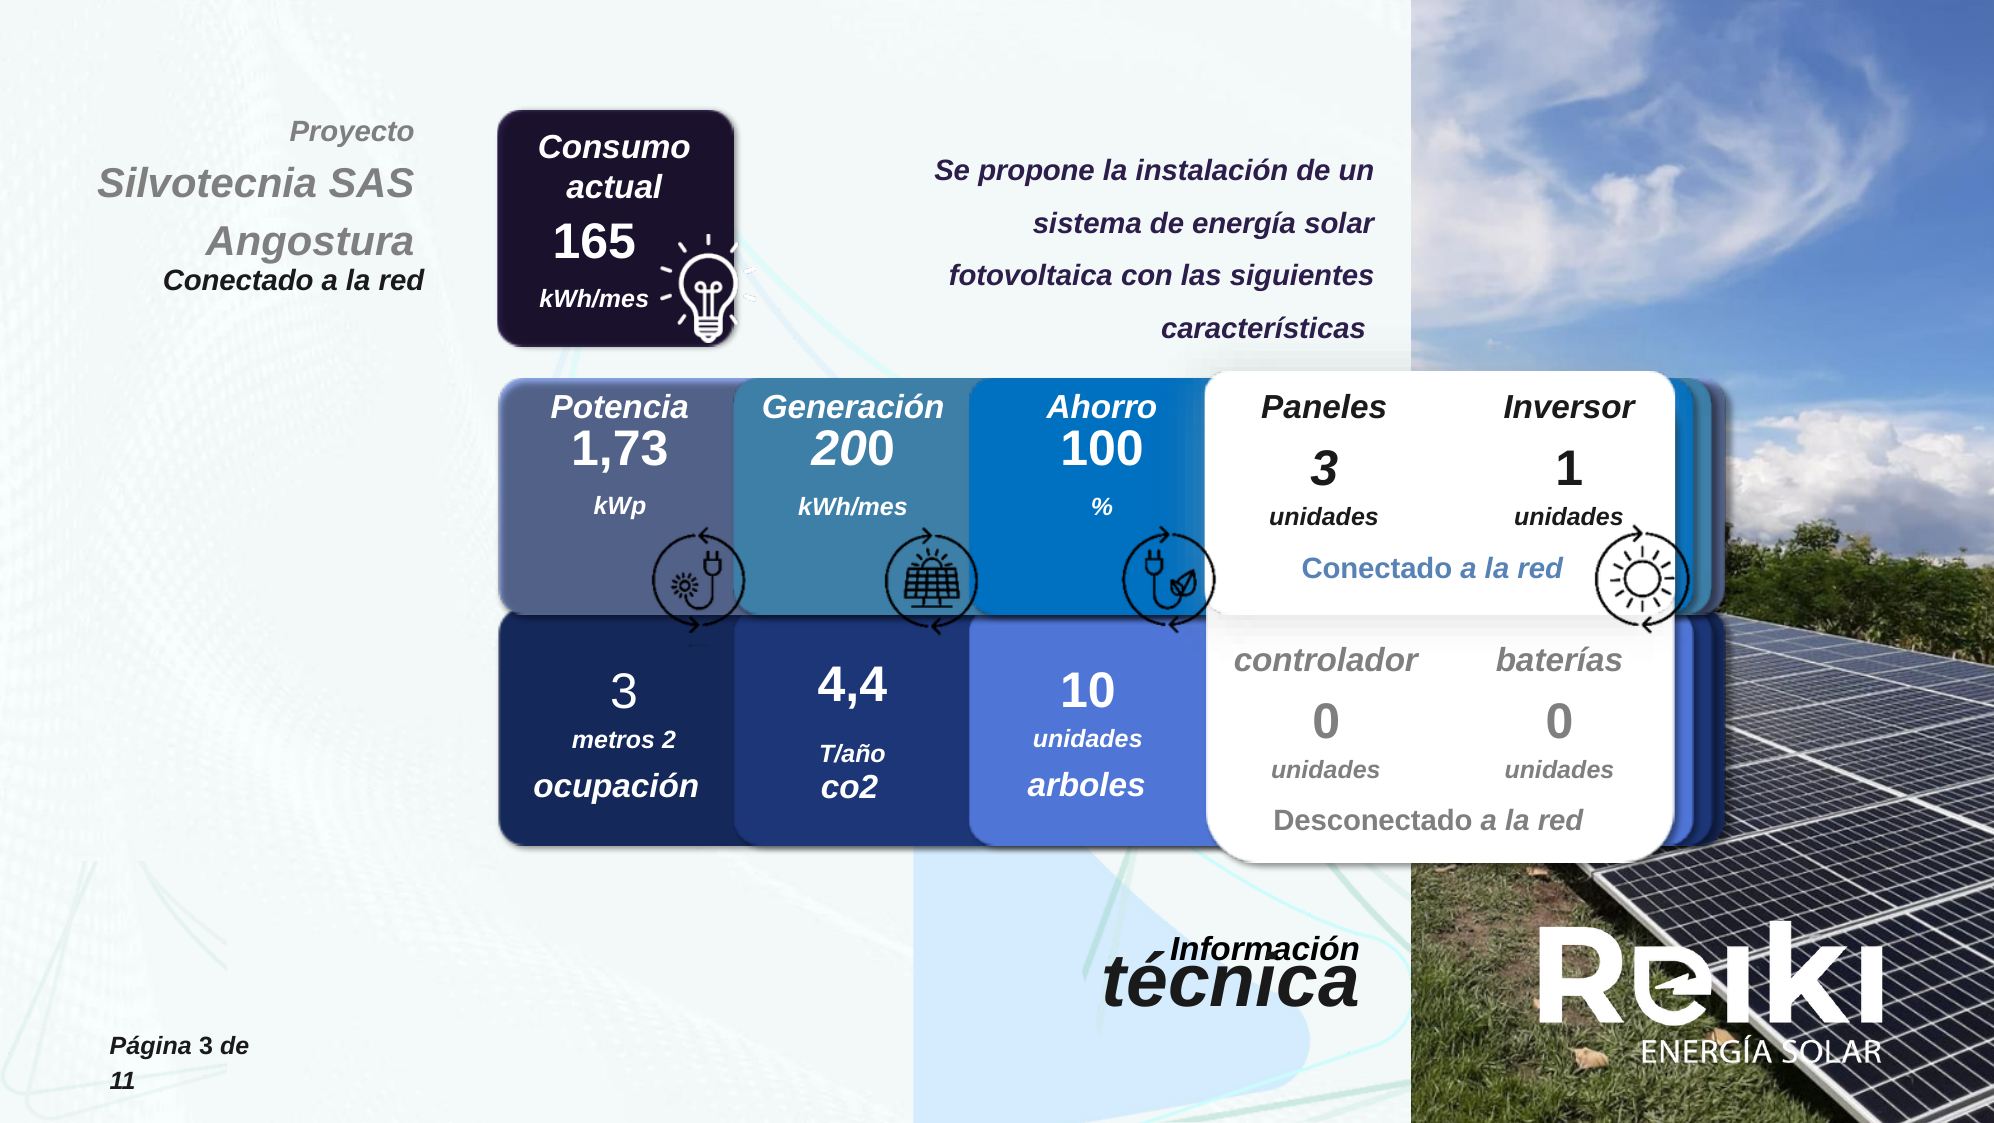

Proyecto
Silvotecnia SAS Angostura

Consumo actual
Se propone la instalación de un sistema de energía solar fotovoltaica con las siguientes características

165
kWh/mes

Conectado a la red

Potencia
1,73
kWp
Generación
200
kWh/mes
Ahorro
100
%
Paneles
3
unidades
Inversor
1
unidades

Conectado a la red

controlador
0
unidades
baterías
0
unidades
10
unidades
3
metros 2
4,4
T/año

arboles
ocupación
co2
Desconectado a la red

Información
técnica
Página 3 de 11